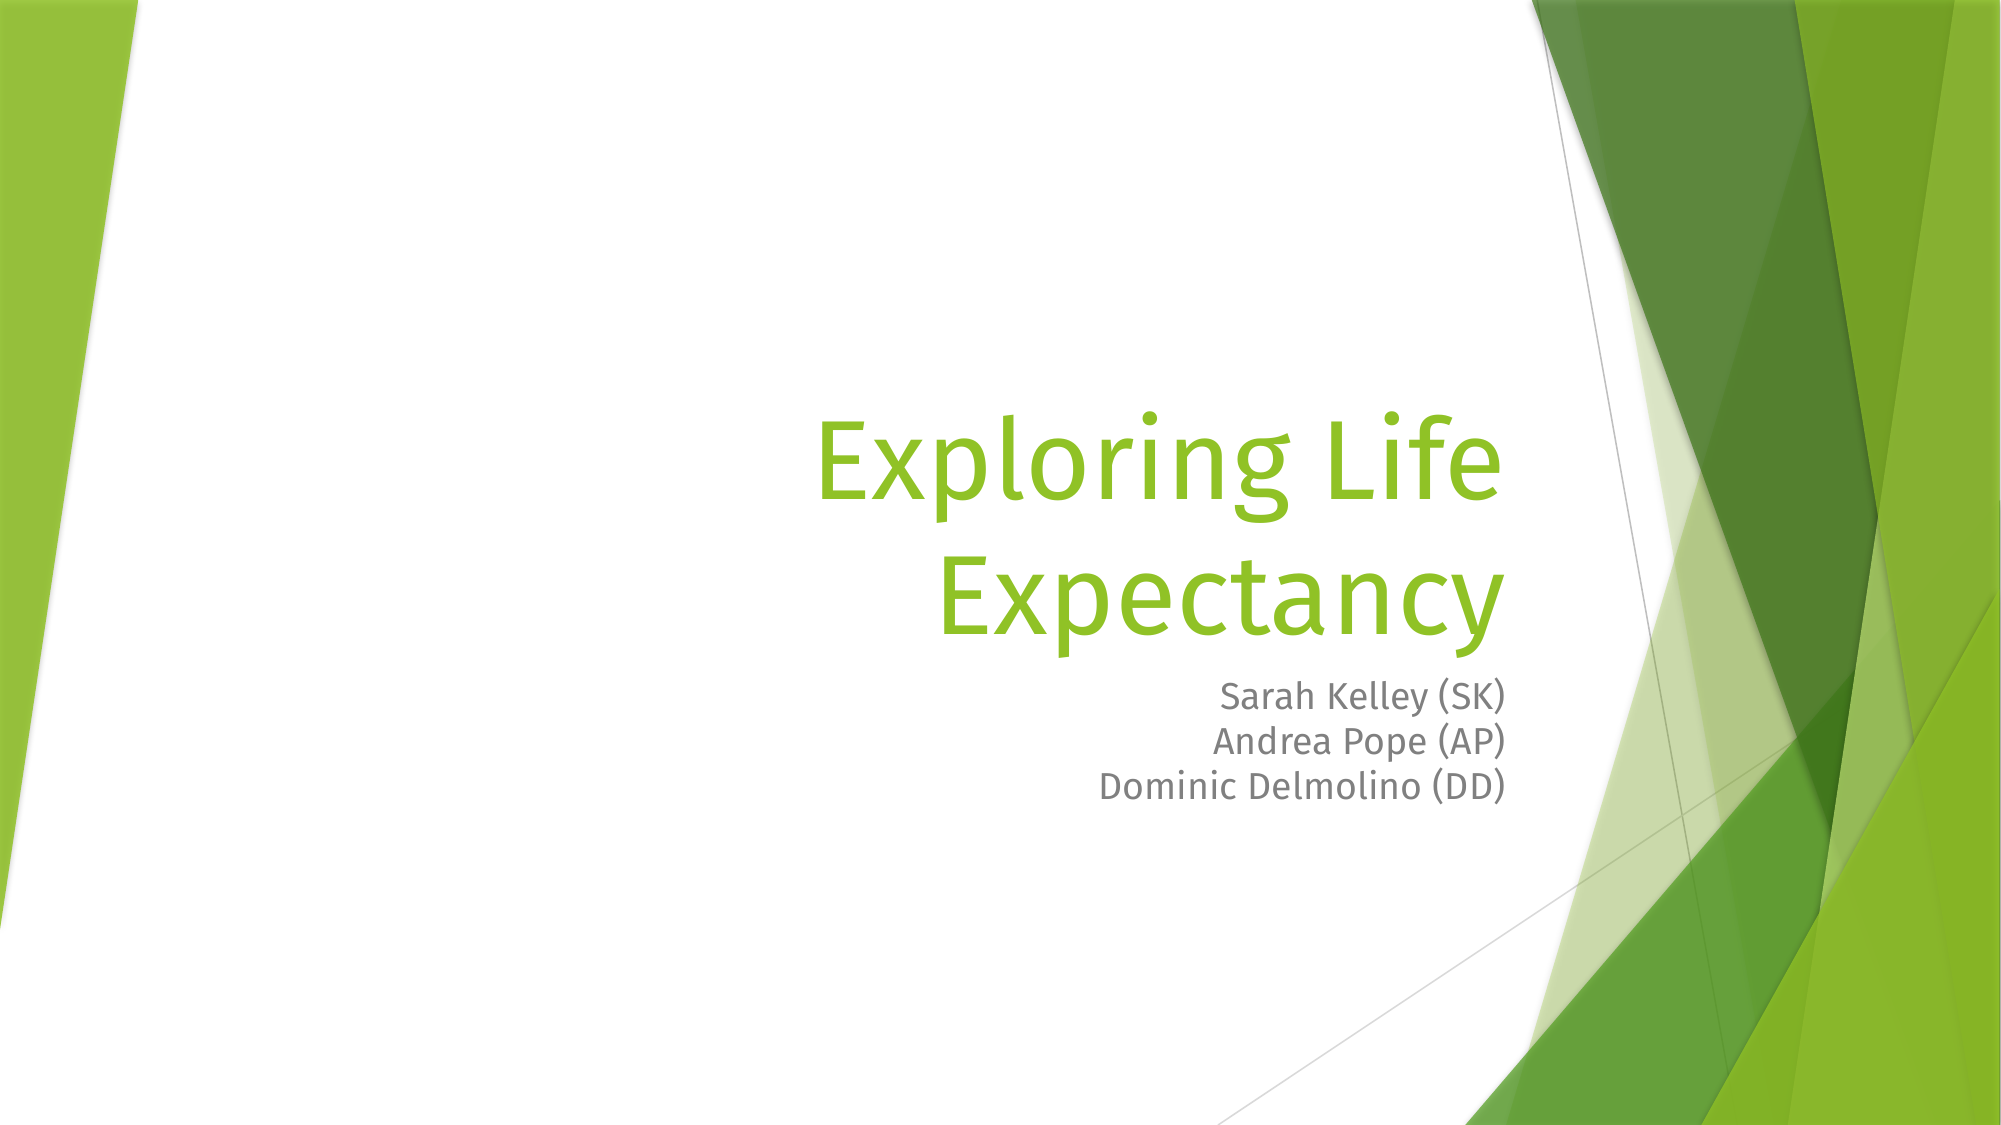

# Exploring Life Expectancy
Sarah Kelley (SK)
Andrea Pope (AP)
Dominic Delmolino (DD)